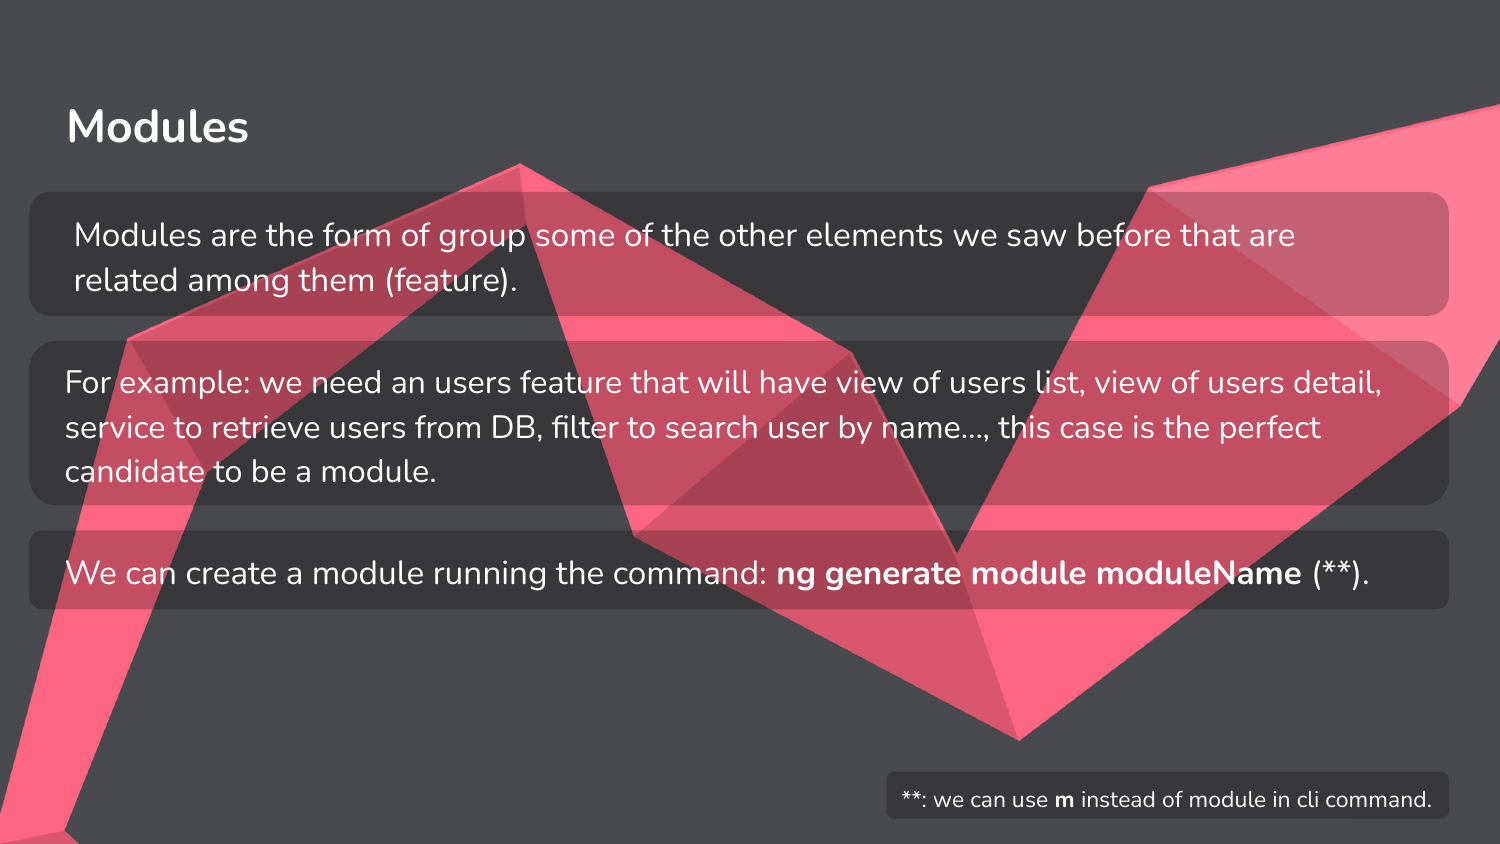

# Modules

Modules are the form of group some of the other elements we saw before that are related among them (feature).

For example: we need an users feature that will have view of users list, view of users detail, service to retrieve users from DB, filter to search user by name…, this case is the perfect candidate to be a module.

We can create a module running the command: ng generate module moduleName (**).
**: we can use m instead of module in cli command.